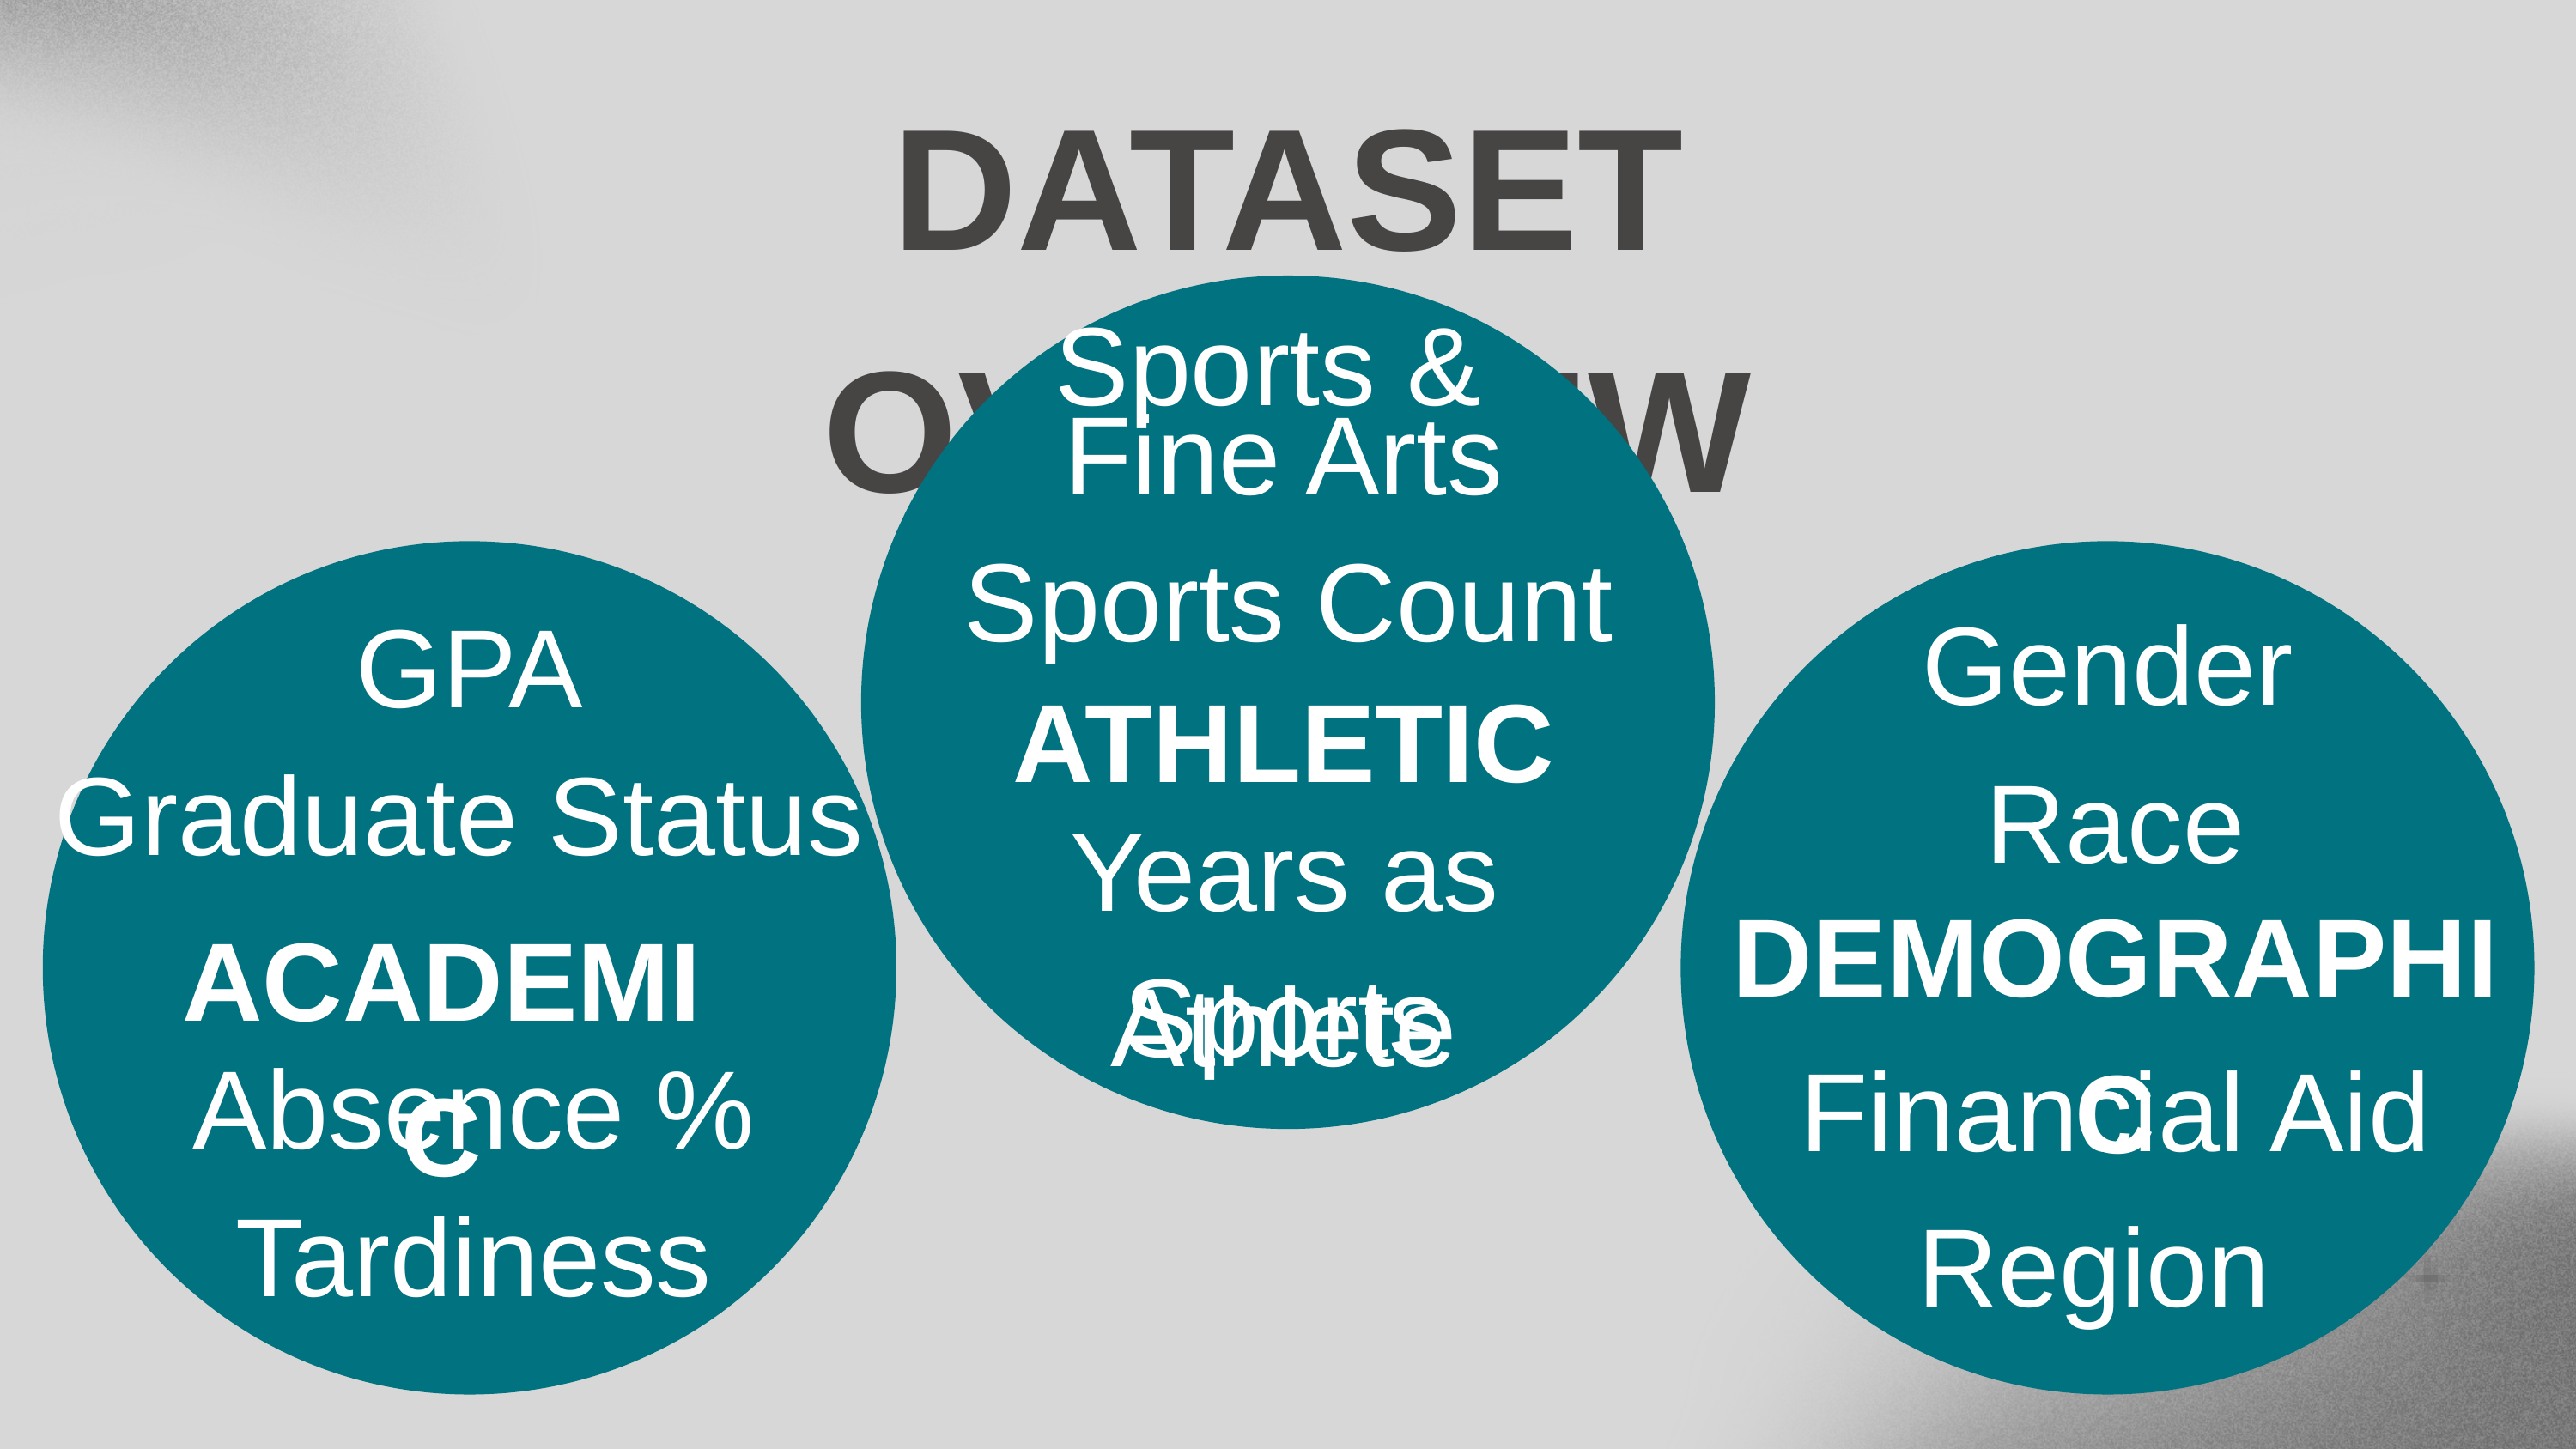

DATASET OVERVIEW

Sports &
Fine Arts

Gender
Sports Count
GPA
ATHLETIC
Race
Years as Athlete
Graduate Status
DEMOGRAPHIC
ACADEMIC
Sports
Financial Aid

Absence %
Region
Tardiness